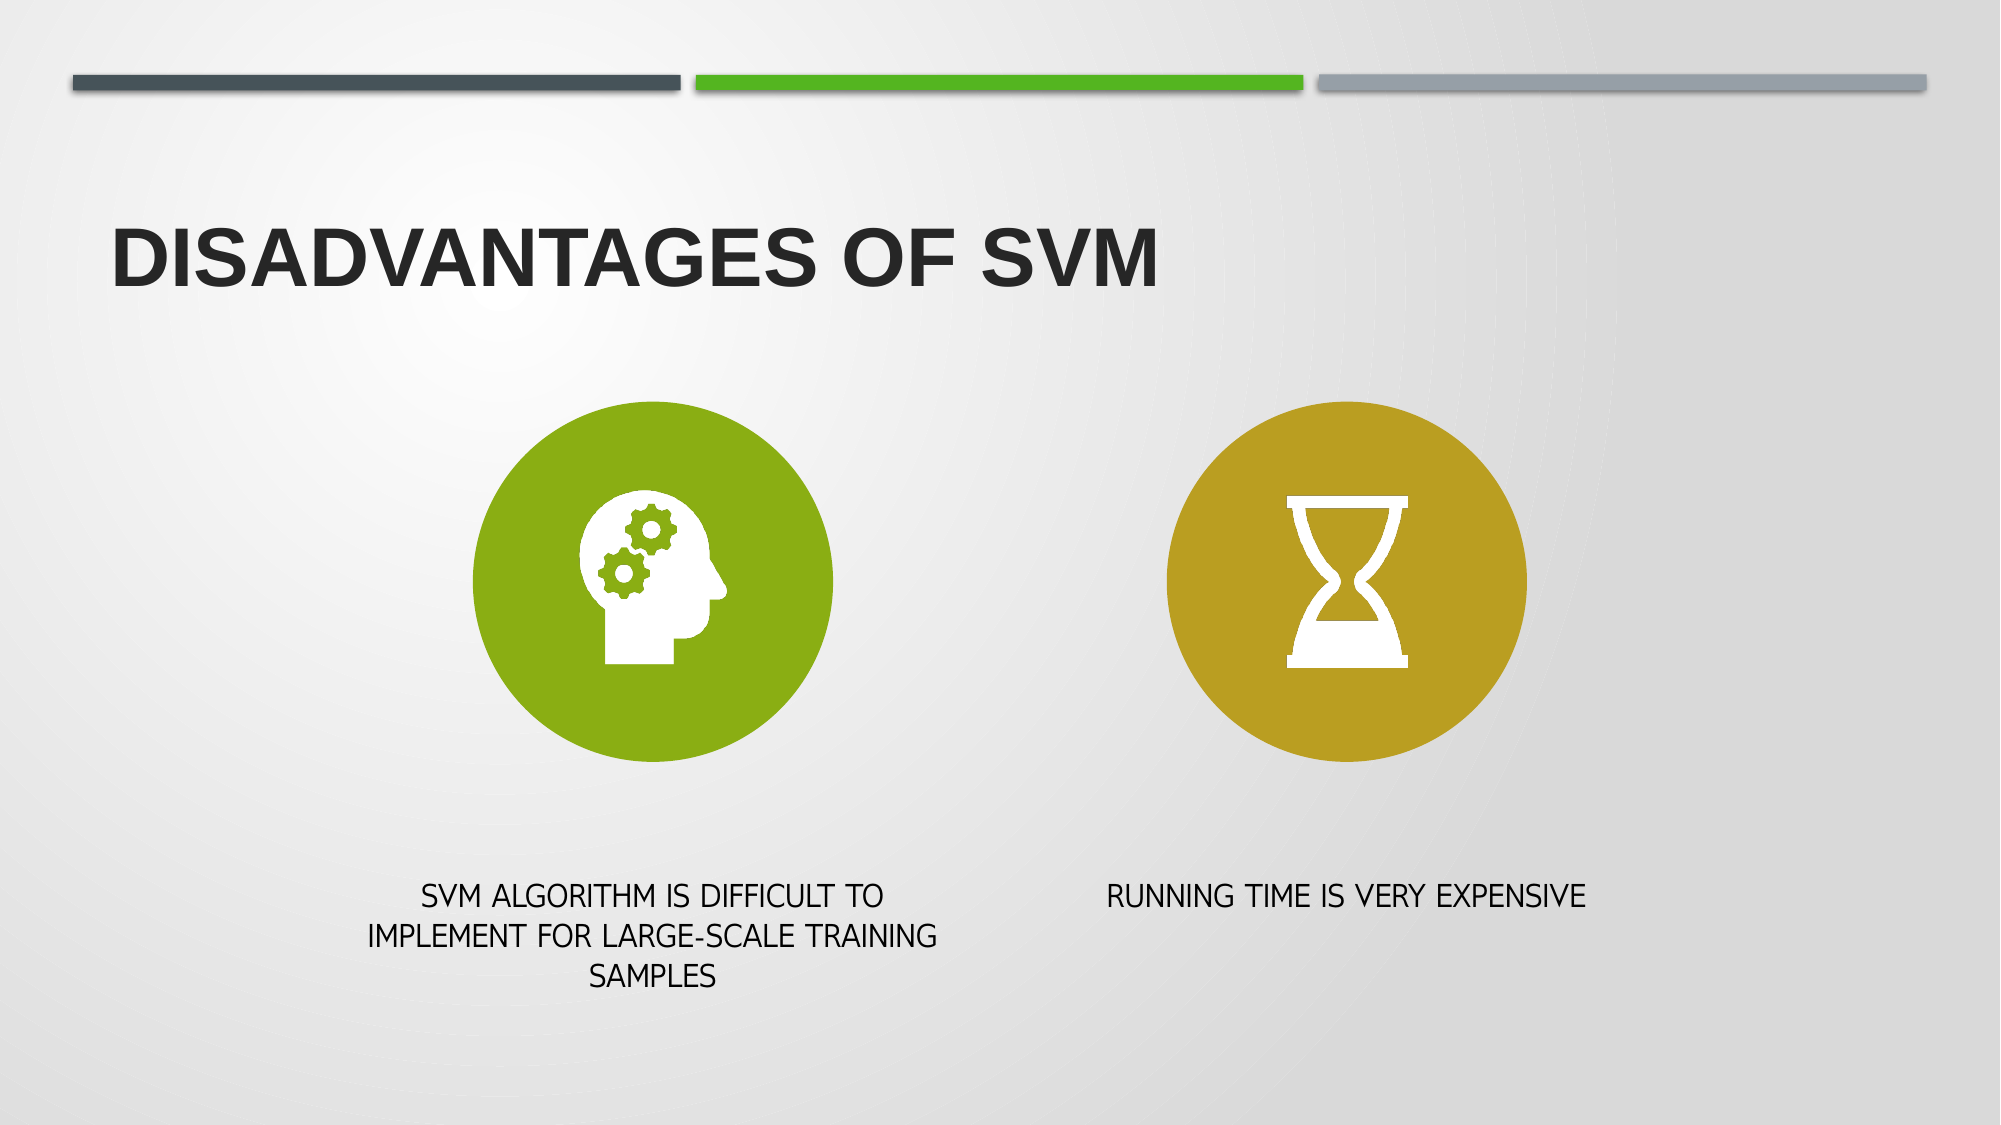

# Disadvantages Of svm
SVM algorithm is difficult to implement for large-scale training samples
Running time is very expensive